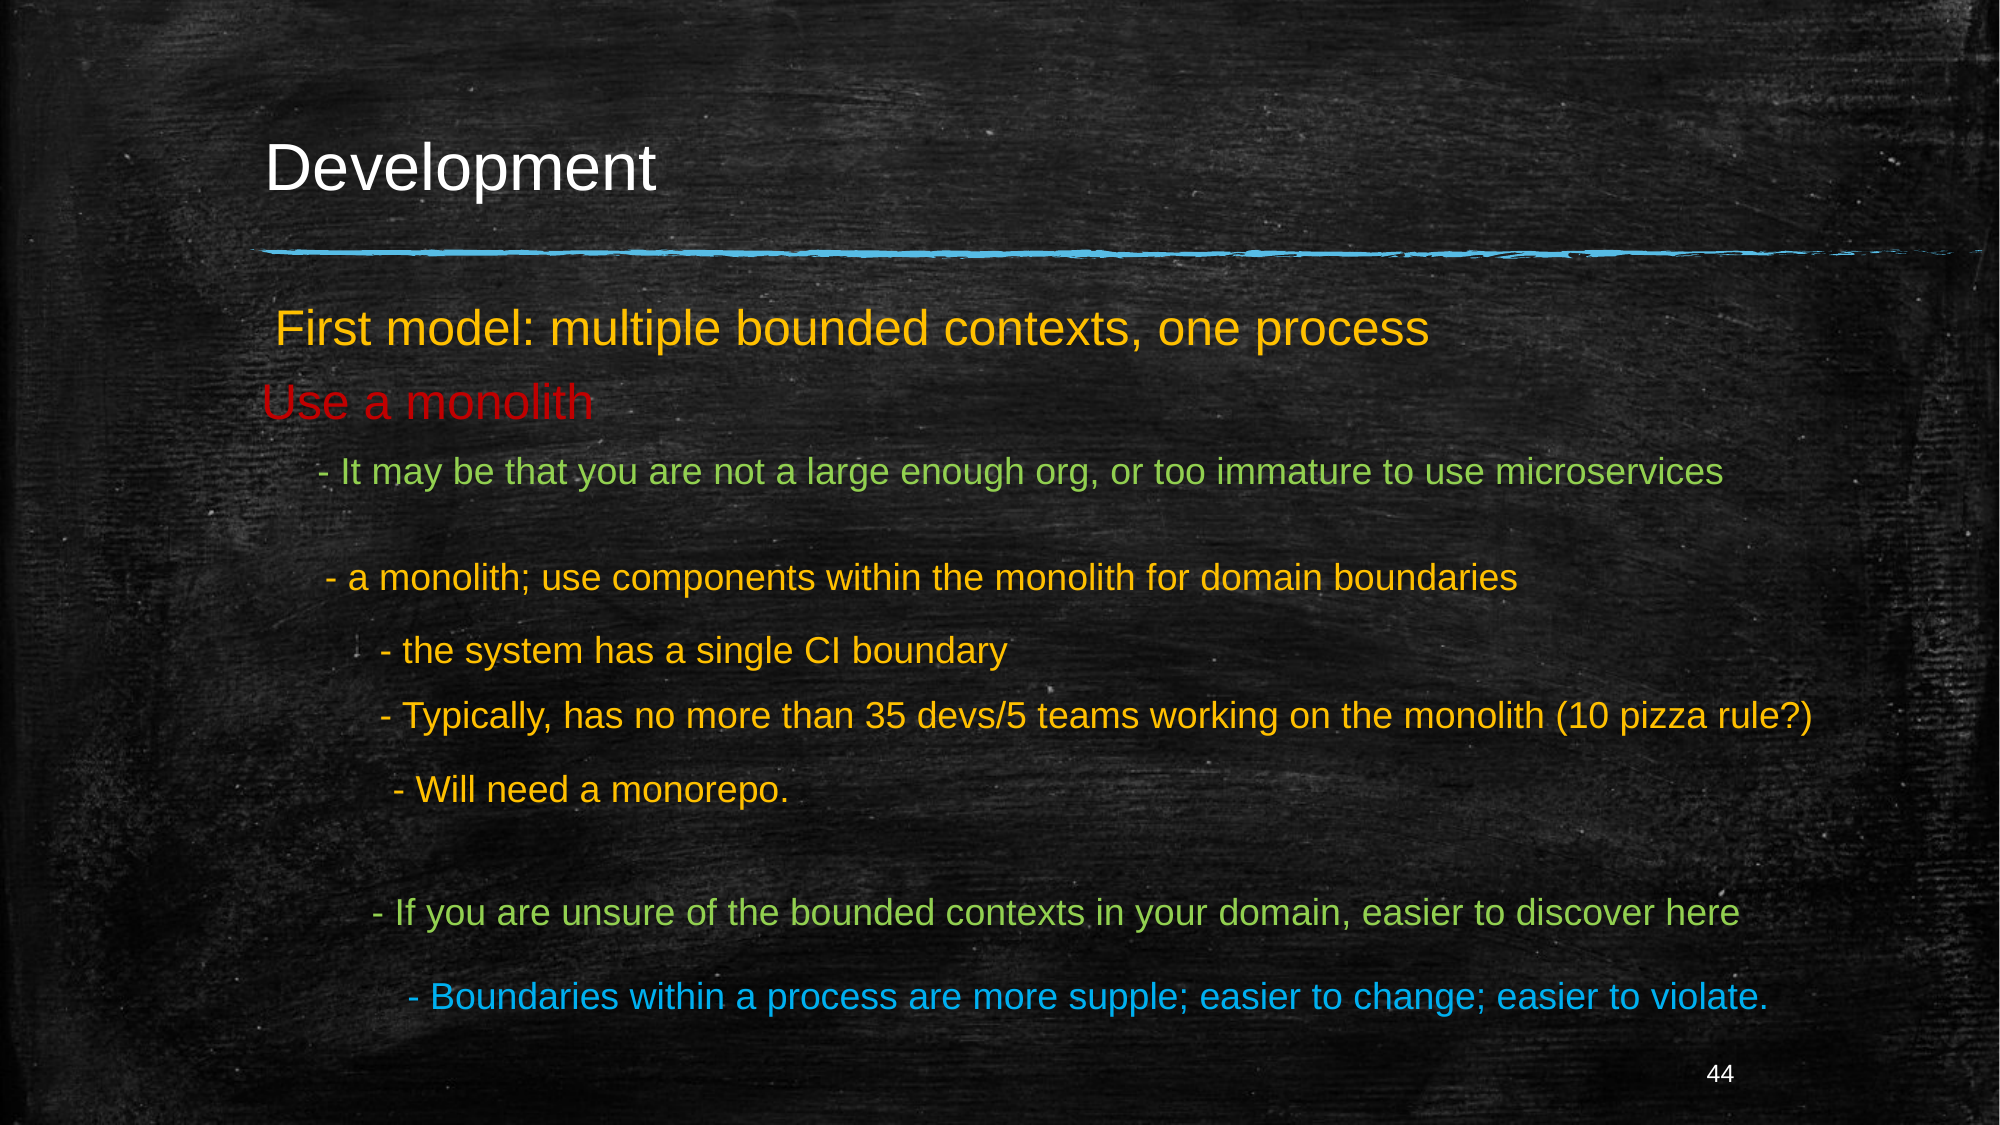

# Development
First model: multiple bounded contexts, one process
Use a monolith
- It may be that you are not a large enough org, or too immature to use microservices
- a monolith; use components within the monolith for domain boundaries
- the system has a single CI boundary
- Typically, has no more than 35 devs/5 teams working on the monolith (10 pizza rule?)
- Will need a monorepo.
- If you are unsure of the bounded contexts in your domain, easier to discover here
- Boundaries within a process are more supple; easier to change; easier to violate.
44